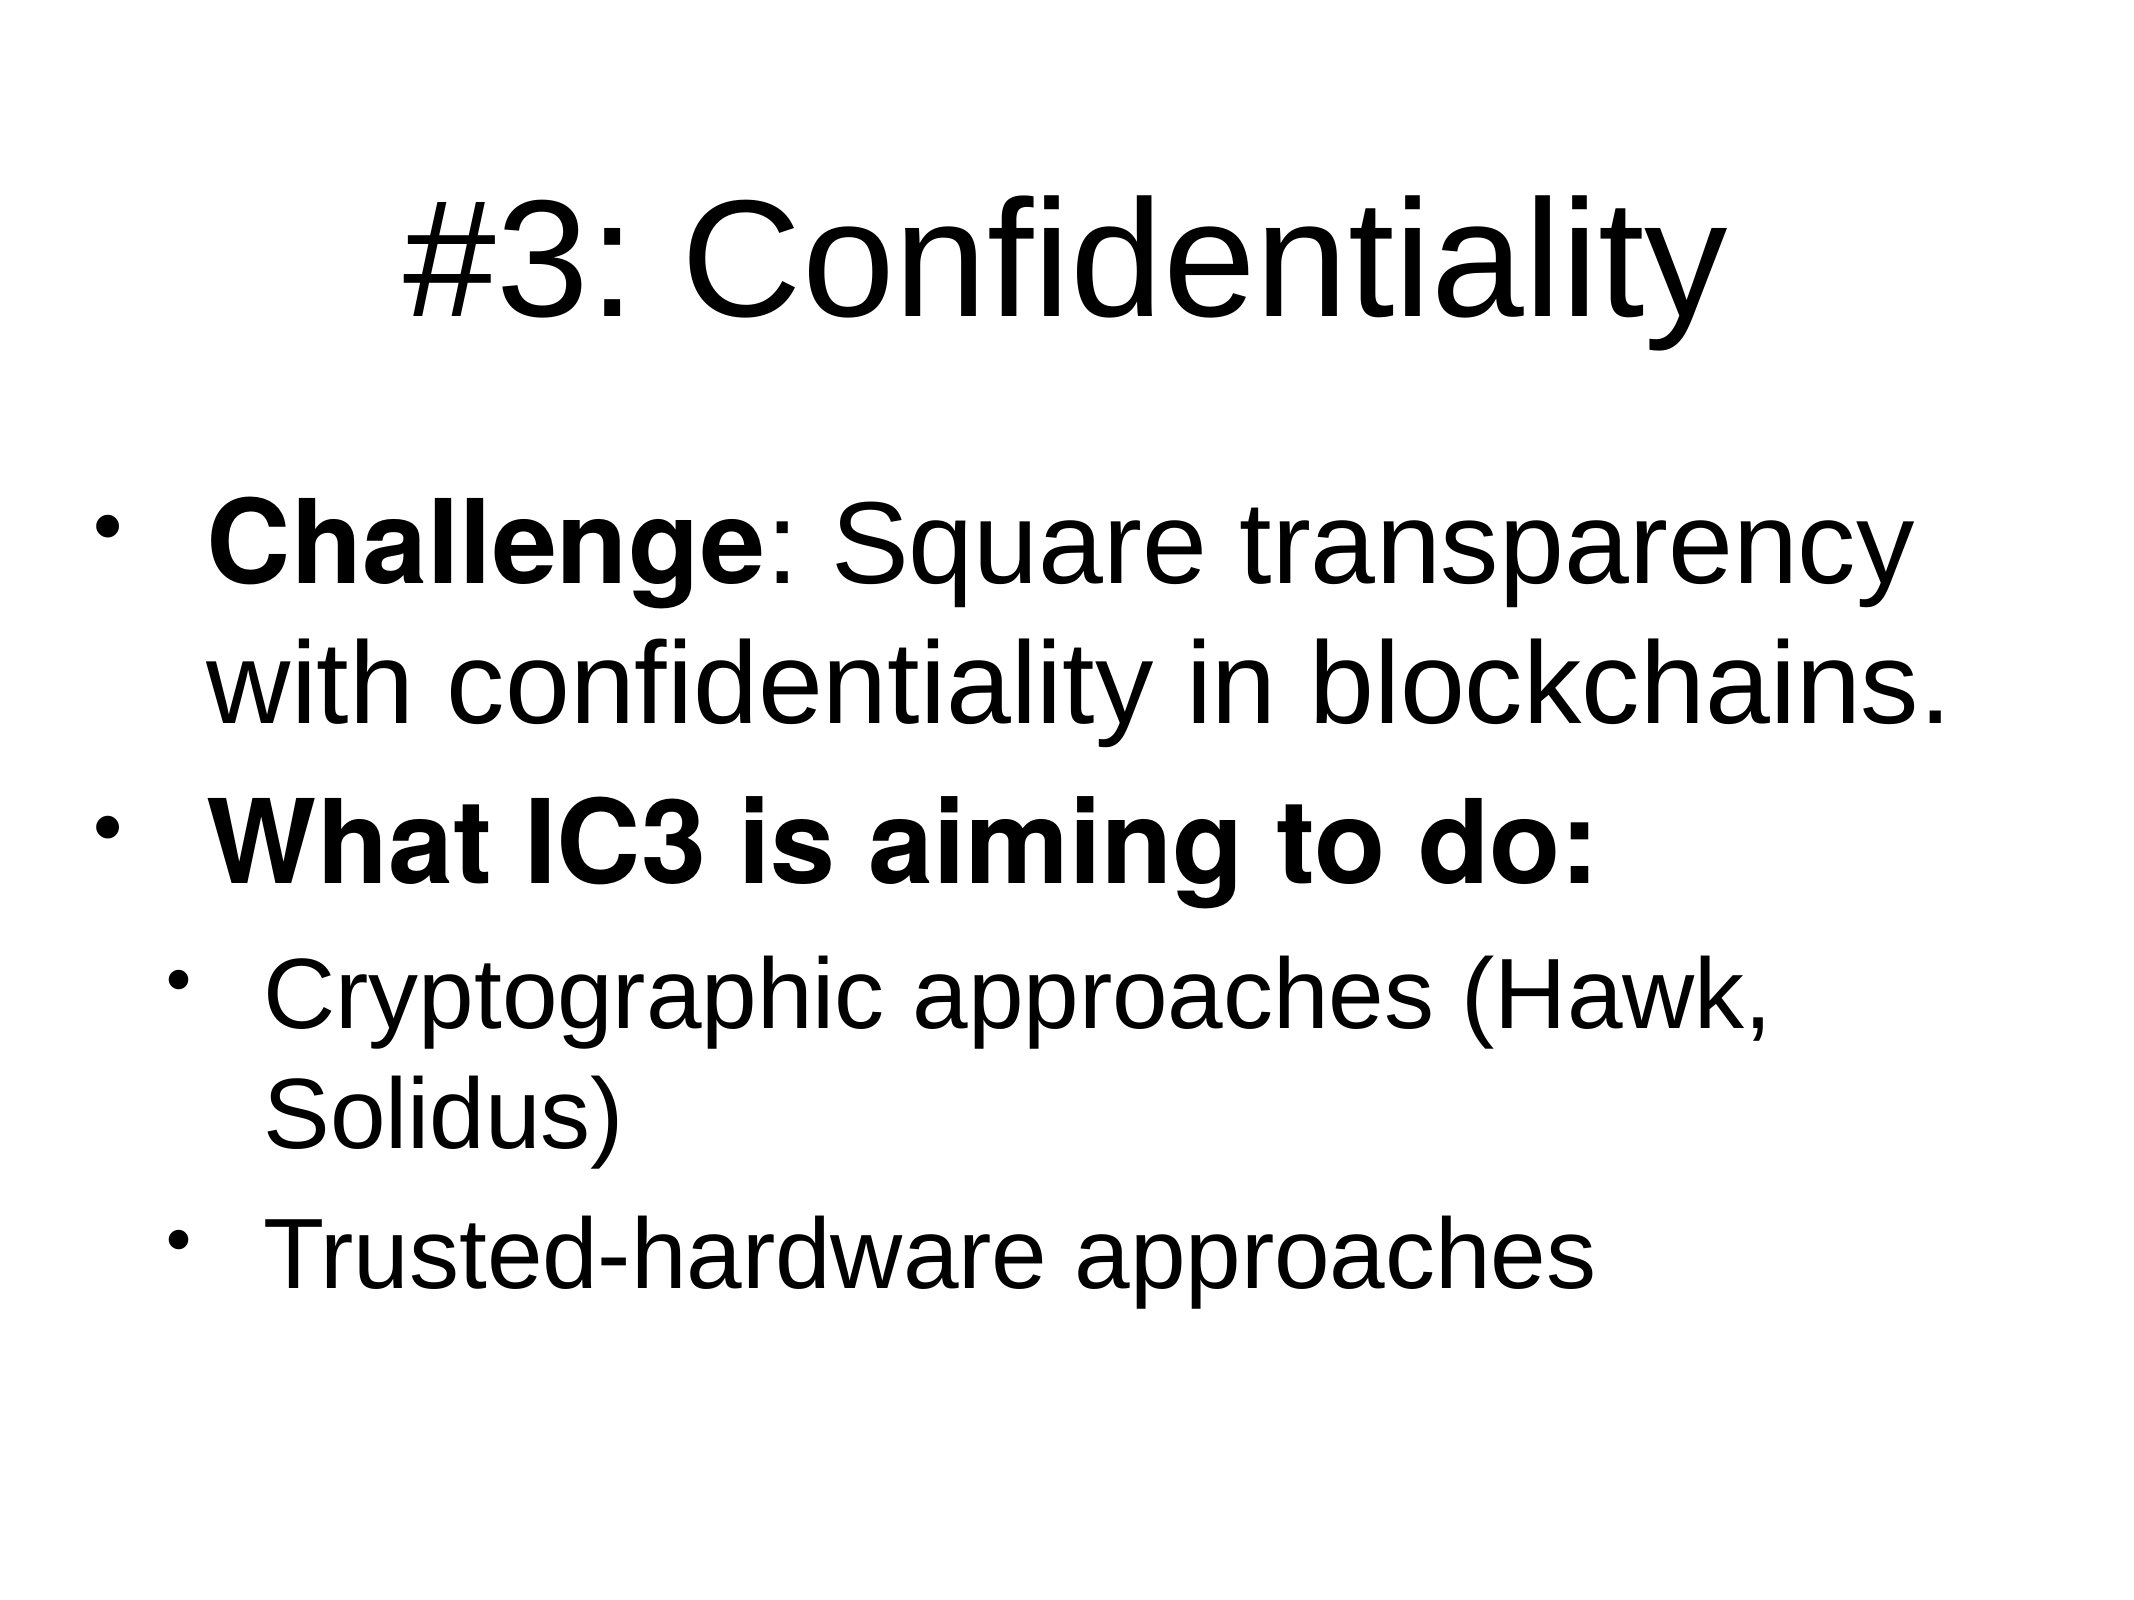

# #3: Confidentiality
Challenge: Square transparency with confidentiality in blockchains.
What IC3 is aiming to do:
Cryptographic approaches (Hawk, Solidus)
Trusted-hardware approaches